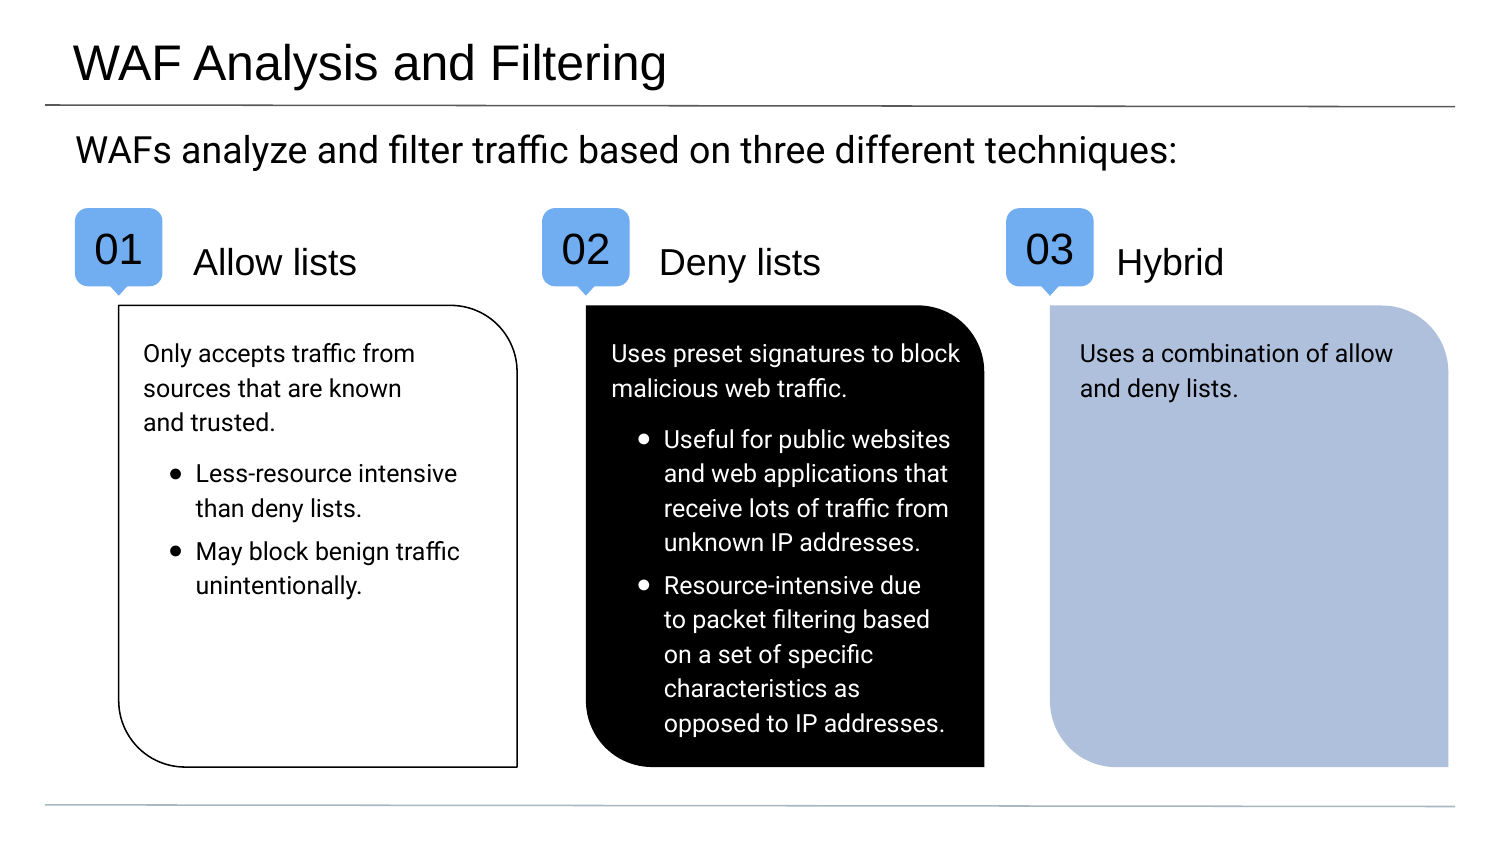

# WAF Analysis and Filtering
WAFs analyze and filter traffic based on three different techniques:
01

02

03

Allow lists
Deny lists
Hybrid

Only accepts traffic from
sources that are known
and trusted.
Less-resource intensive than deny lists.
May block benign traffic unintentionally.
Uses preset signatures to block malicious web traffic.
Useful for public websites and web applications that receive lots of traffic from unknown IP addresses.
Resource-intensive due
to packet filtering based
on a set of specific characteristics as
opposed to IP addresses.
Uses a combination of allow and deny lists.

84